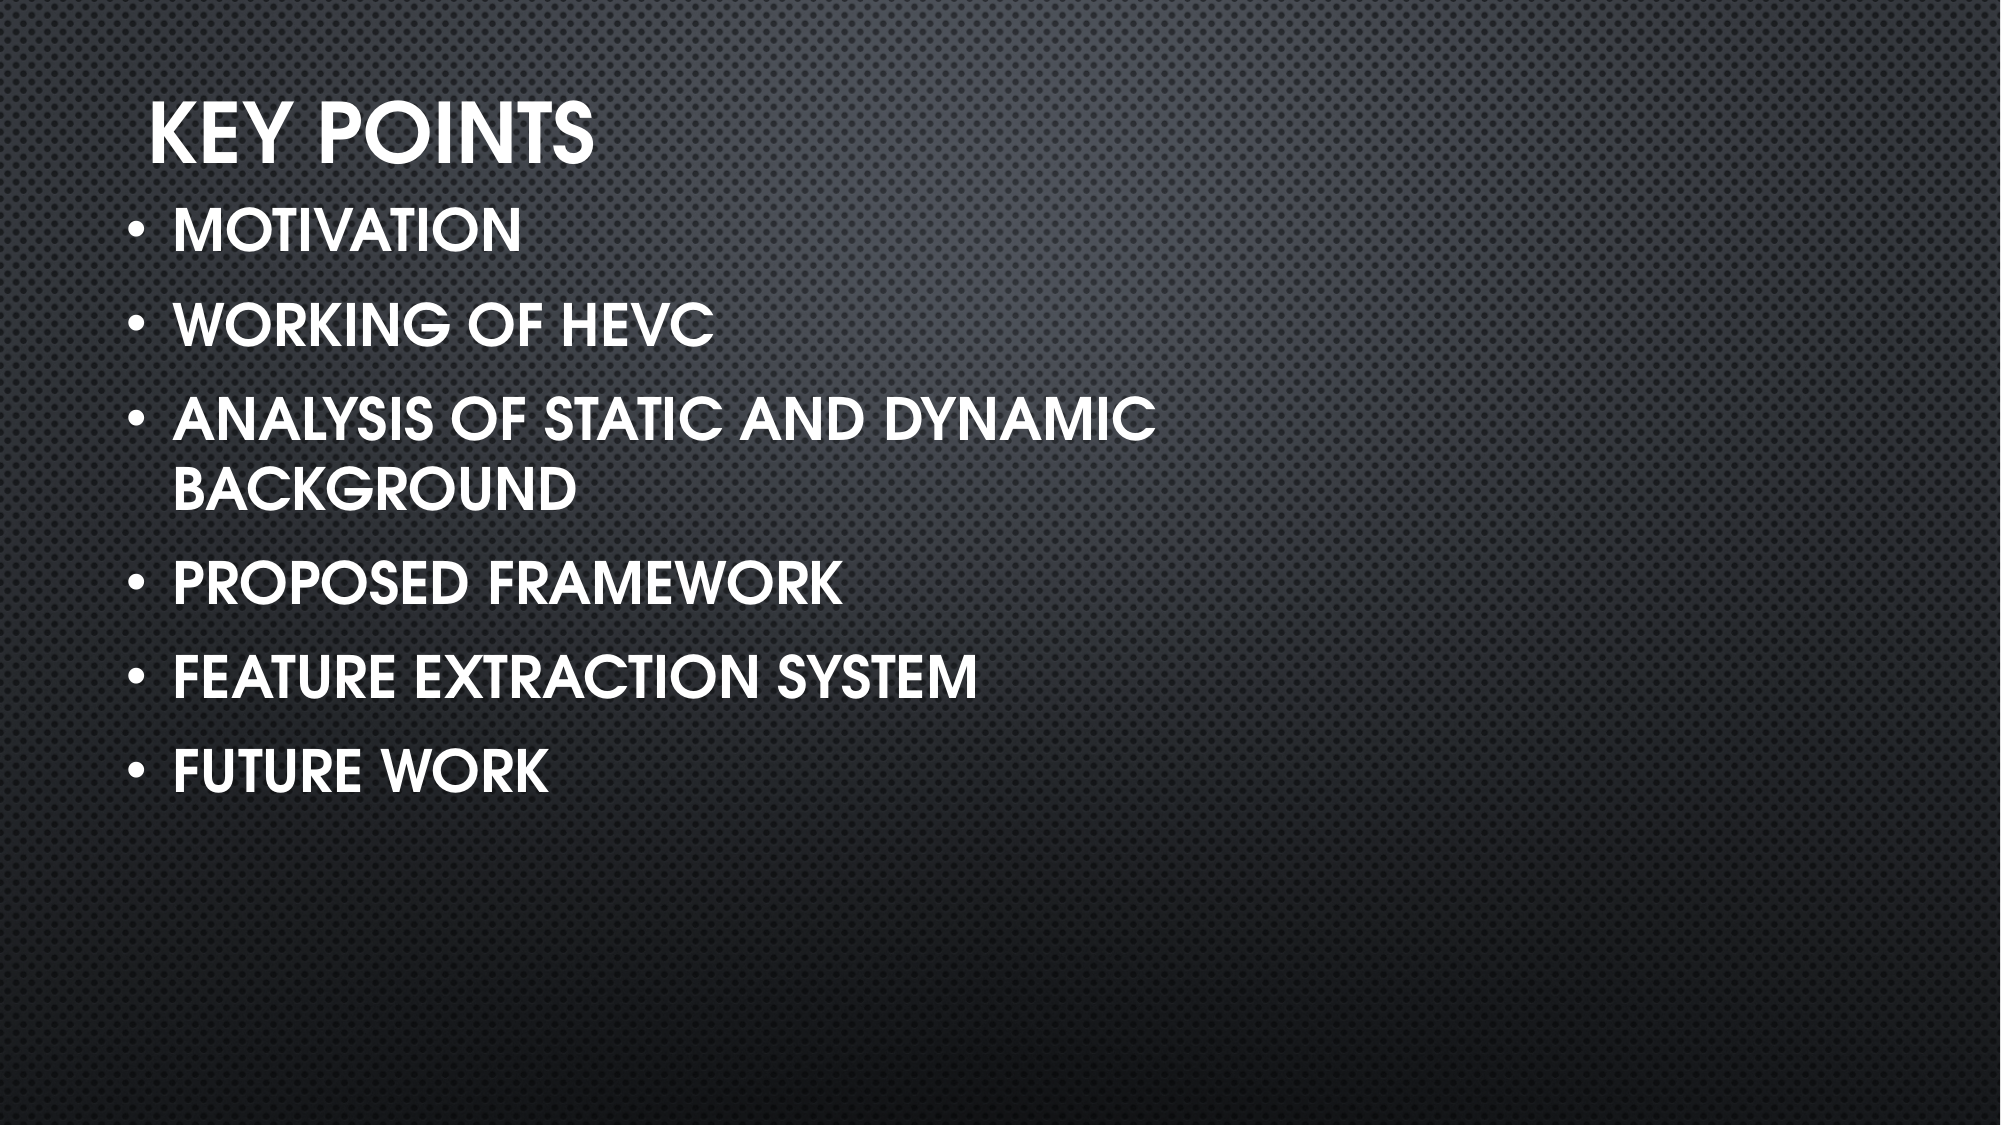

# Key points
Motivation
Working of HEVC
Analysis of static and dynamic background
Proposed framework
Feature extraction system
Future work